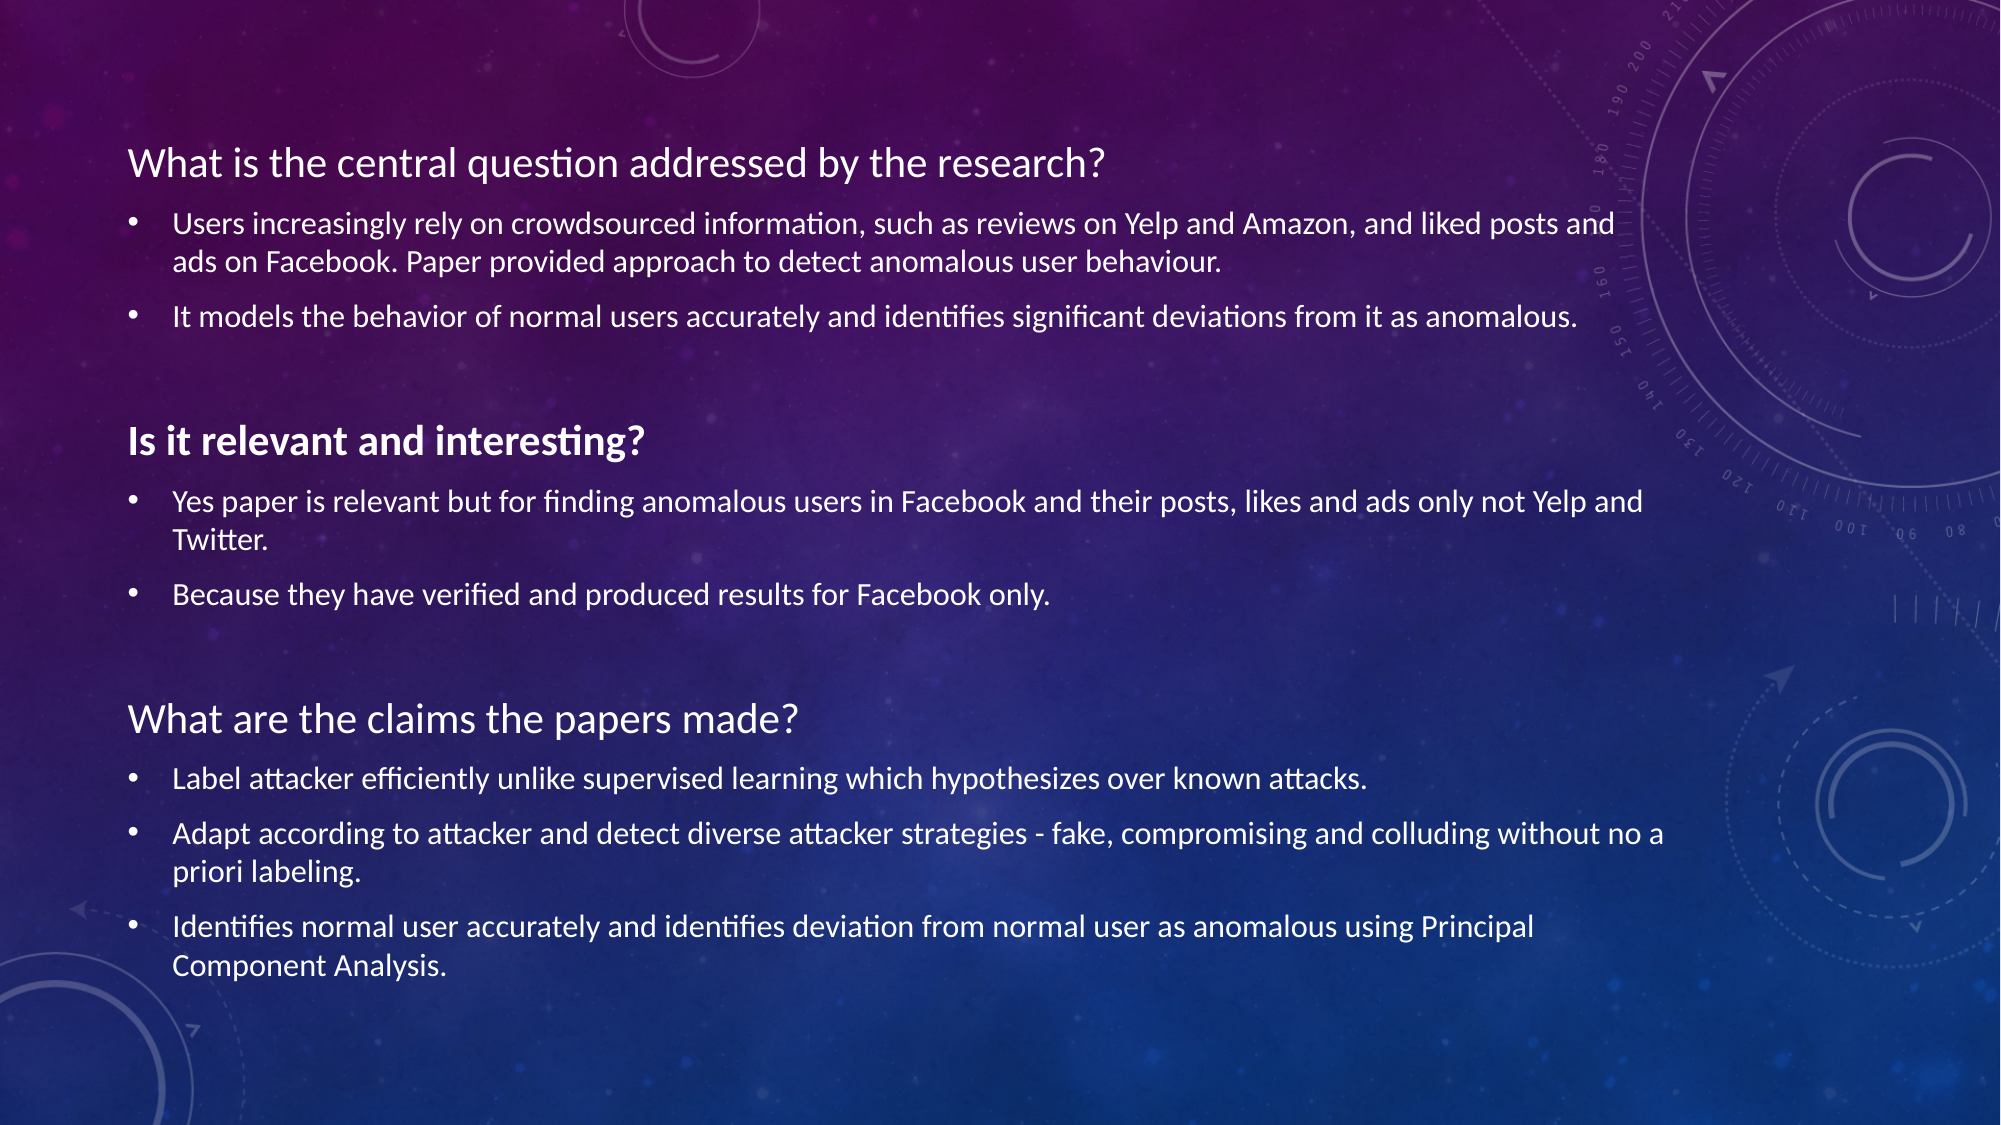

What is the central question addressed by the research?
Users increasingly rely on crowdsourced information, such as reviews on Yelp and Amazon, and liked posts and ads on Facebook. Paper provided approach to detect anomalous user behaviour.
It models the behavior of normal users accurately and identifies significant deviations from it as anomalous.

Is it relevant and interesting?
Yes paper is relevant but for finding anomalous users in Facebook and their posts, likes and ads only not Yelp and Twitter.
Because they have verified and produced results for Facebook only.

What are the claims the papers made?
Label attacker efficiently unlike supervised learning which hypothesizes over known attacks.
Adapt according to attacker and detect diverse attacker strategies - fake, compromising and colluding without no a priori labeling.
Identifies normal user accurately and identifies deviation from normal user as anomalous using Principal Component Analysis.